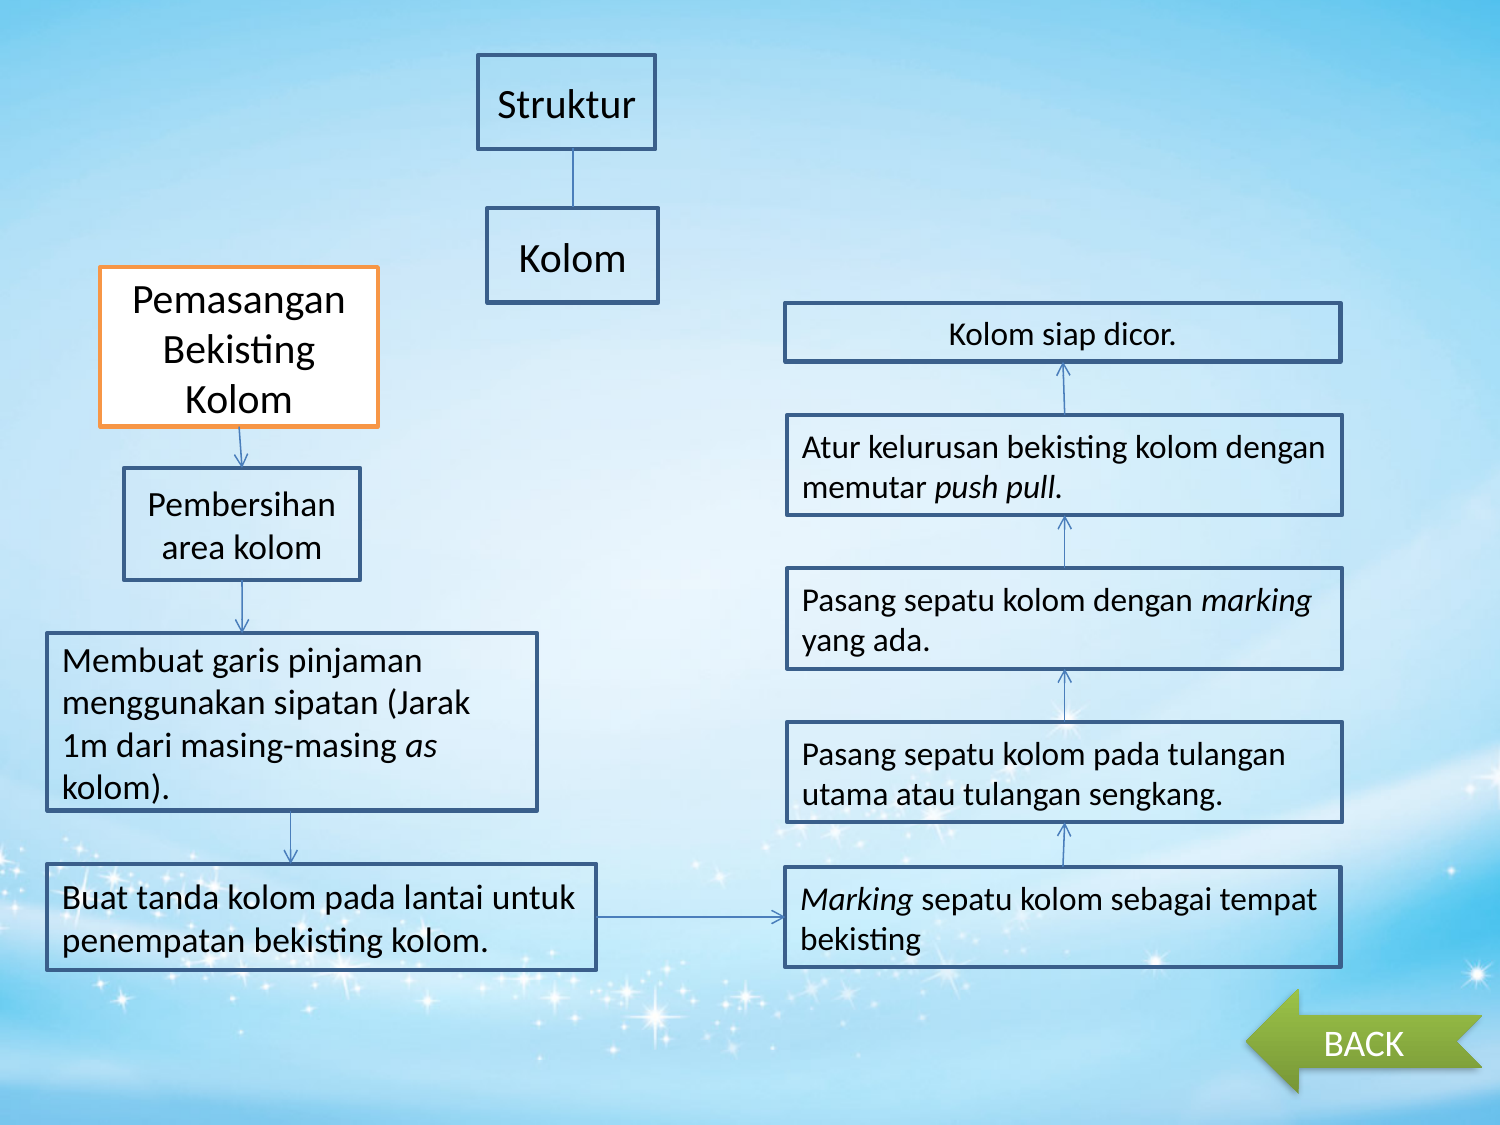

Struktur
Kolom
Pemasangan Bekisting Kolom
Kolom siap dicor.
Atur kelurusan bekisting kolom dengan memutar push pull.
Pembersihan area kolom
Pasang sepatu kolom dengan marking yang ada.
Membuat garis pinjaman menggunakan sipatan (Jarak 1m dari masing-masing as kolom).
Pasang sepatu kolom pada tulangan utama atau tulangan sengkang.
Buat tanda kolom pada lantai untuk penempatan bekisting kolom.
Marking sepatu kolom sebagai tempat bekisting
BACK